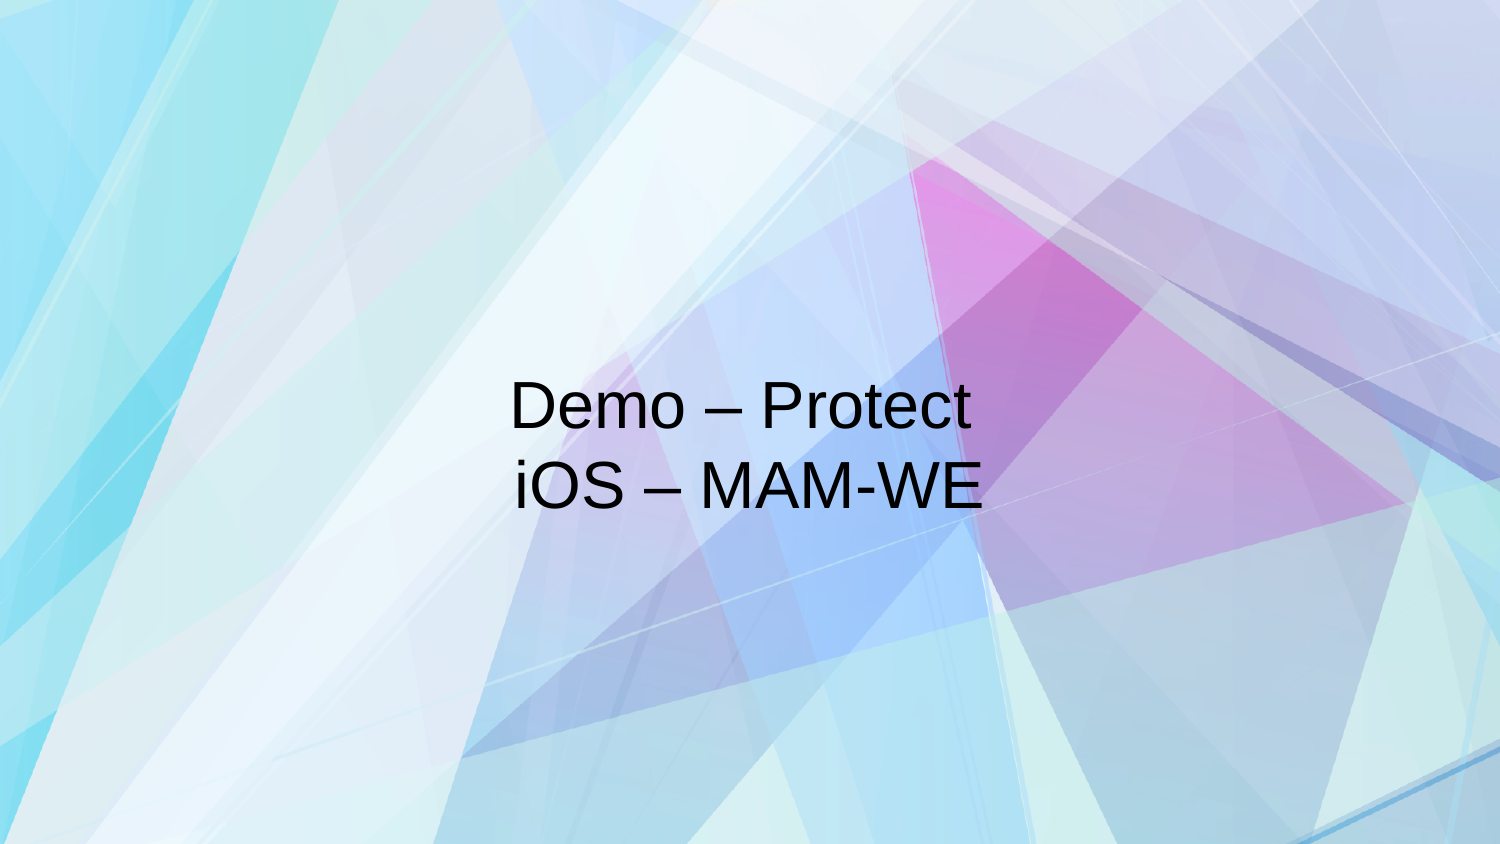

# Demo – Protect iOS – MAM-WE